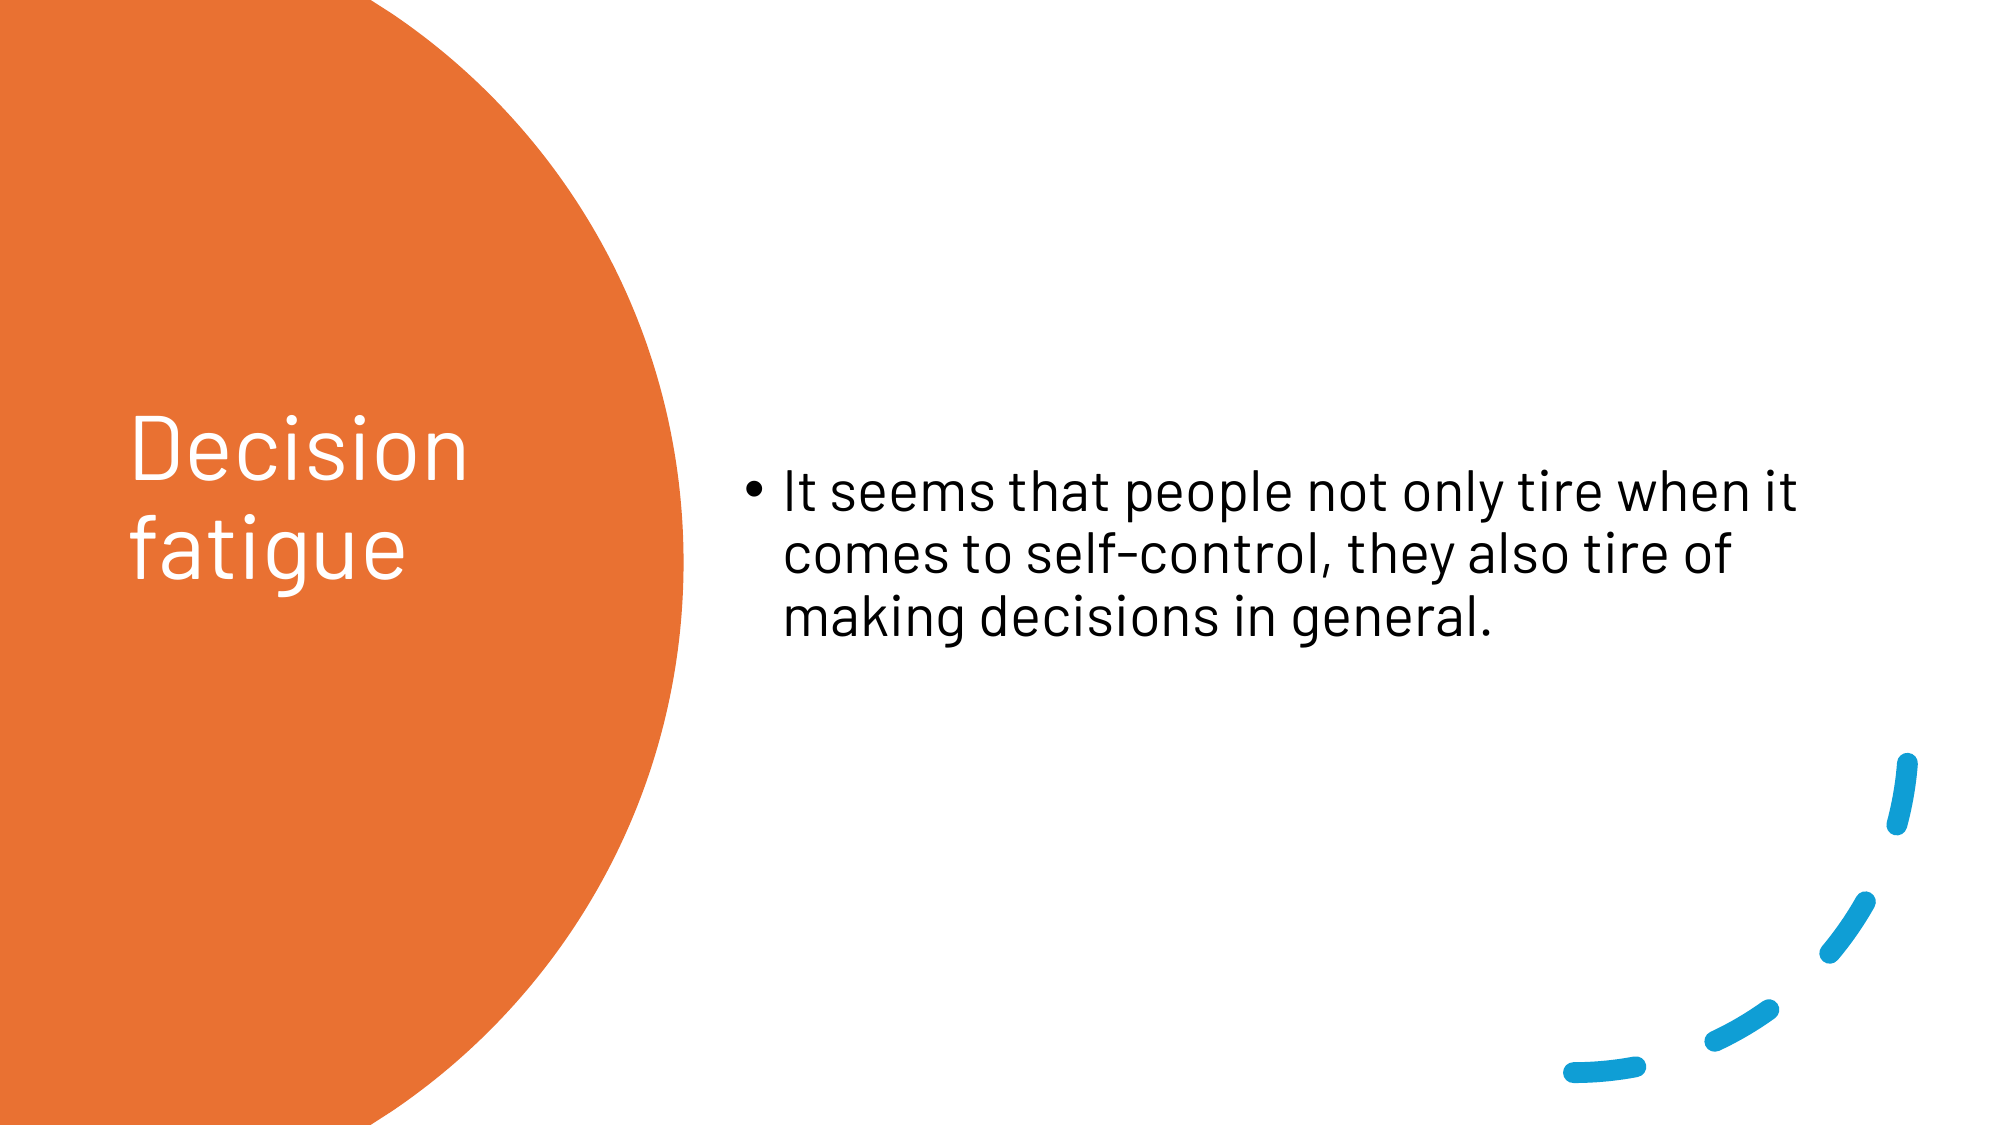

It seems that people not only tire when it comes to self-control, they also tire of making decisions in general.
# Decision fatigue